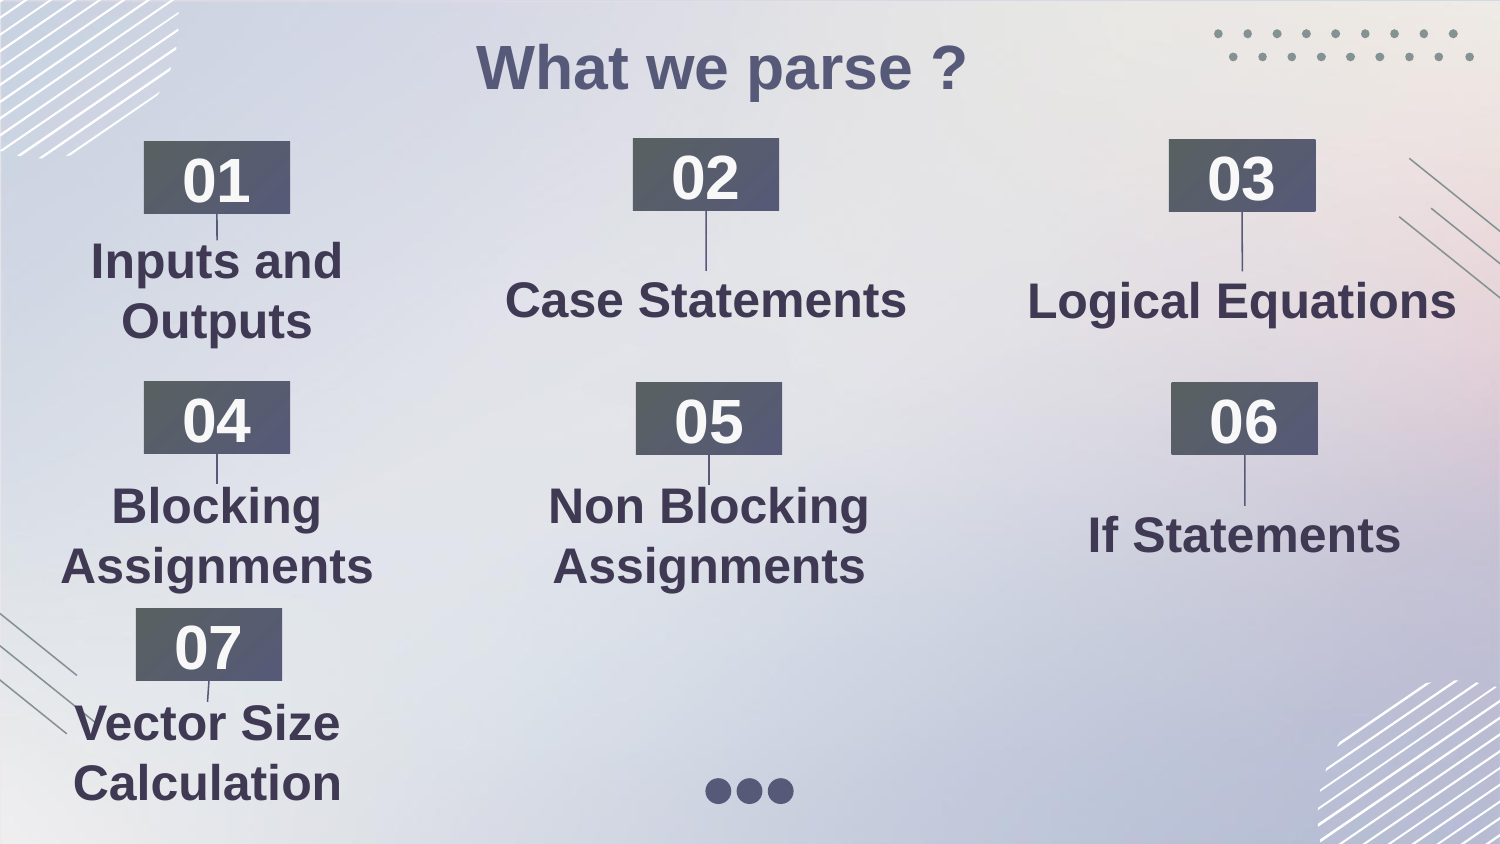

# What we parse ?
02
03
01
Inputs and Outputs
Case Statements
Logical Equations
04
05
06
Blocking Assignments
Non Blocking Assignments
If Statements
07
Vector Size Calculation